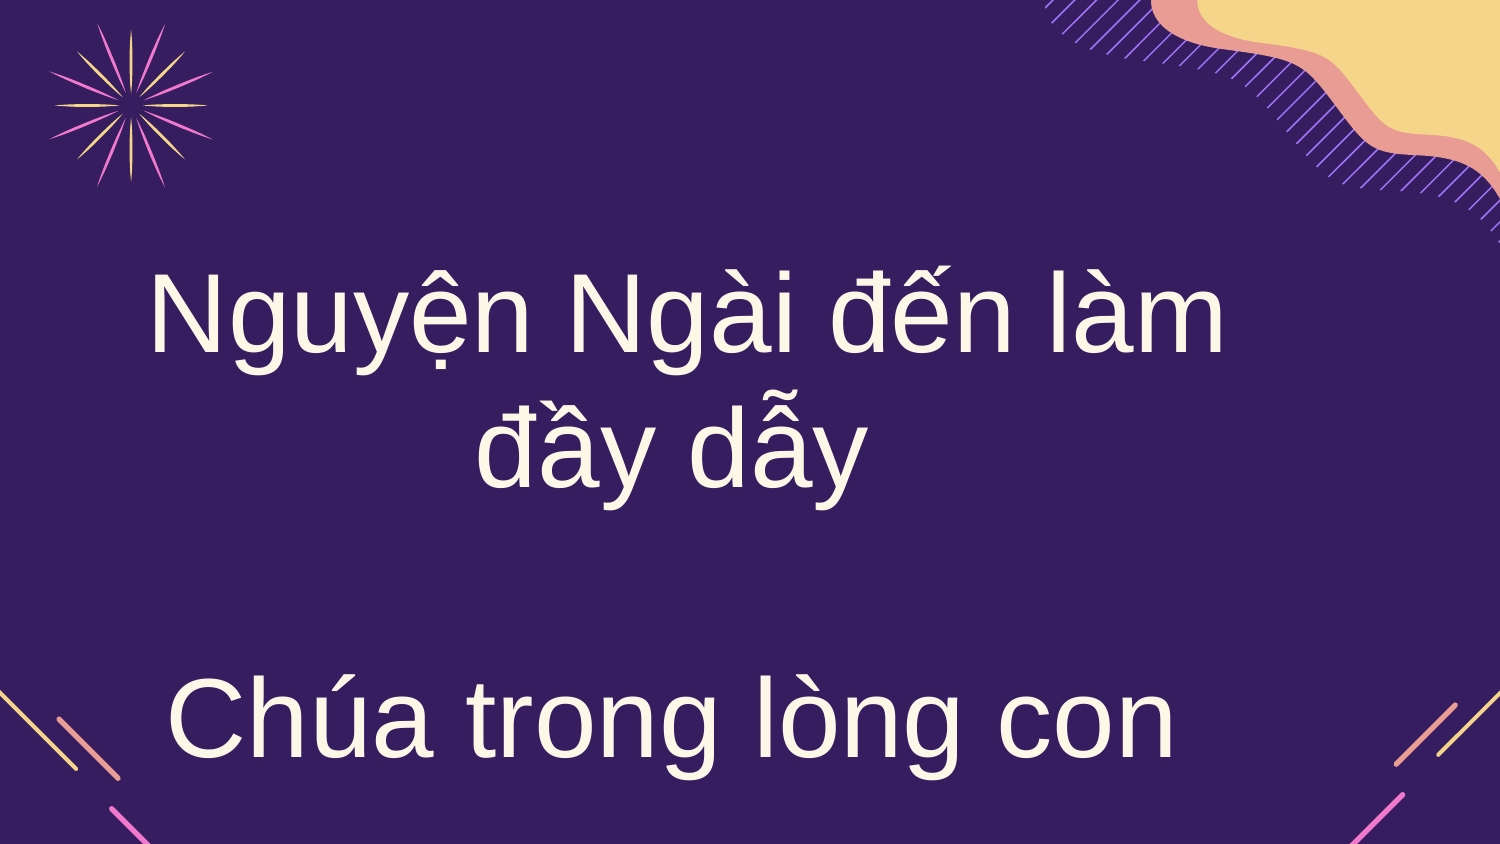

# Nguyện Ngài đến làm đầy dẫy Chúa trong lòng con